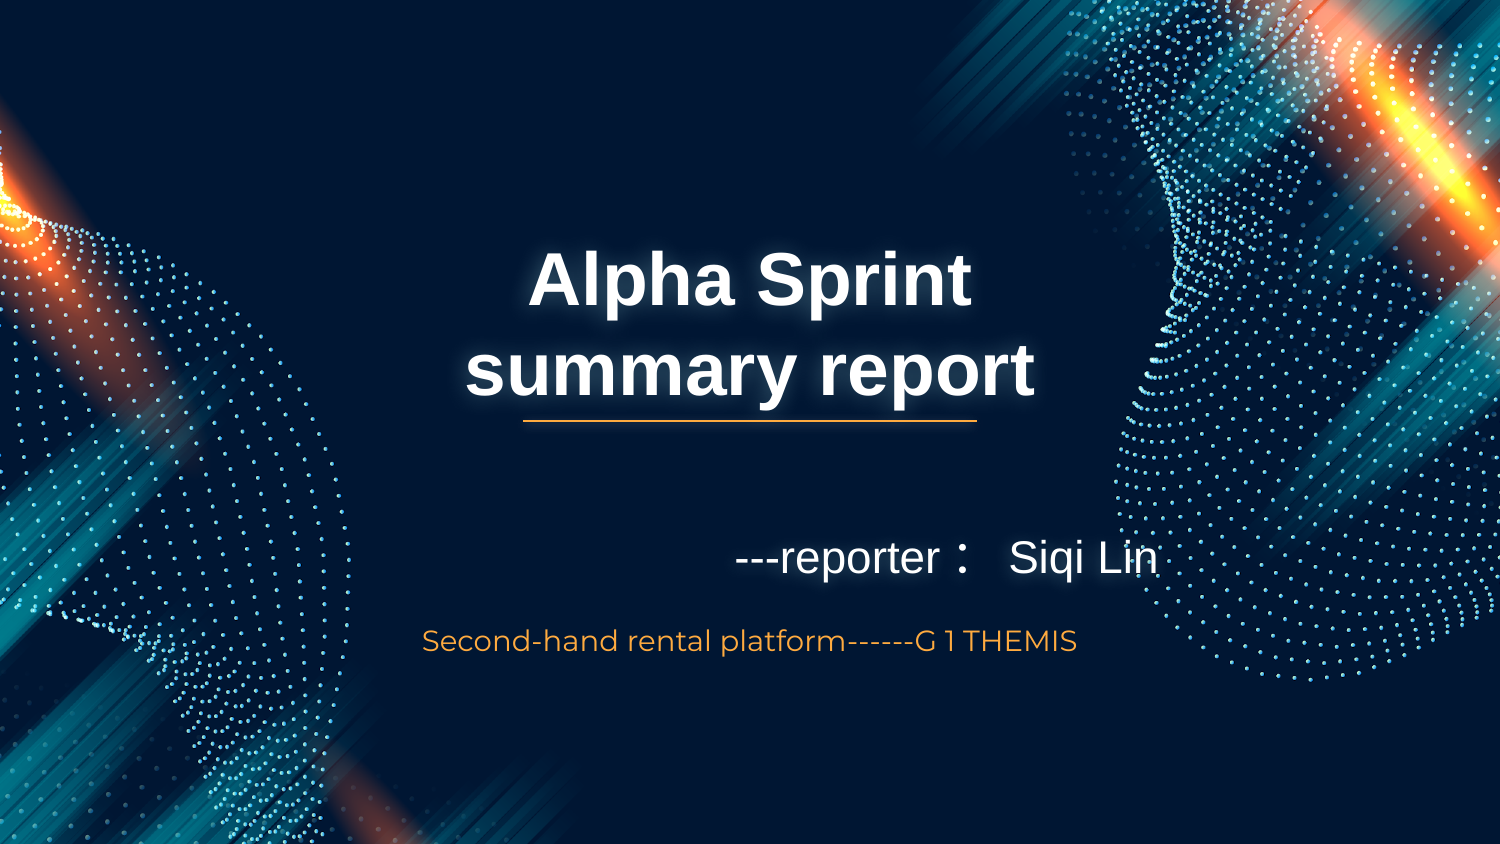

# Alpha Sprint summary report
---reporter：Siqi Lin
Second-hand rental platform------G 1 THEMIS